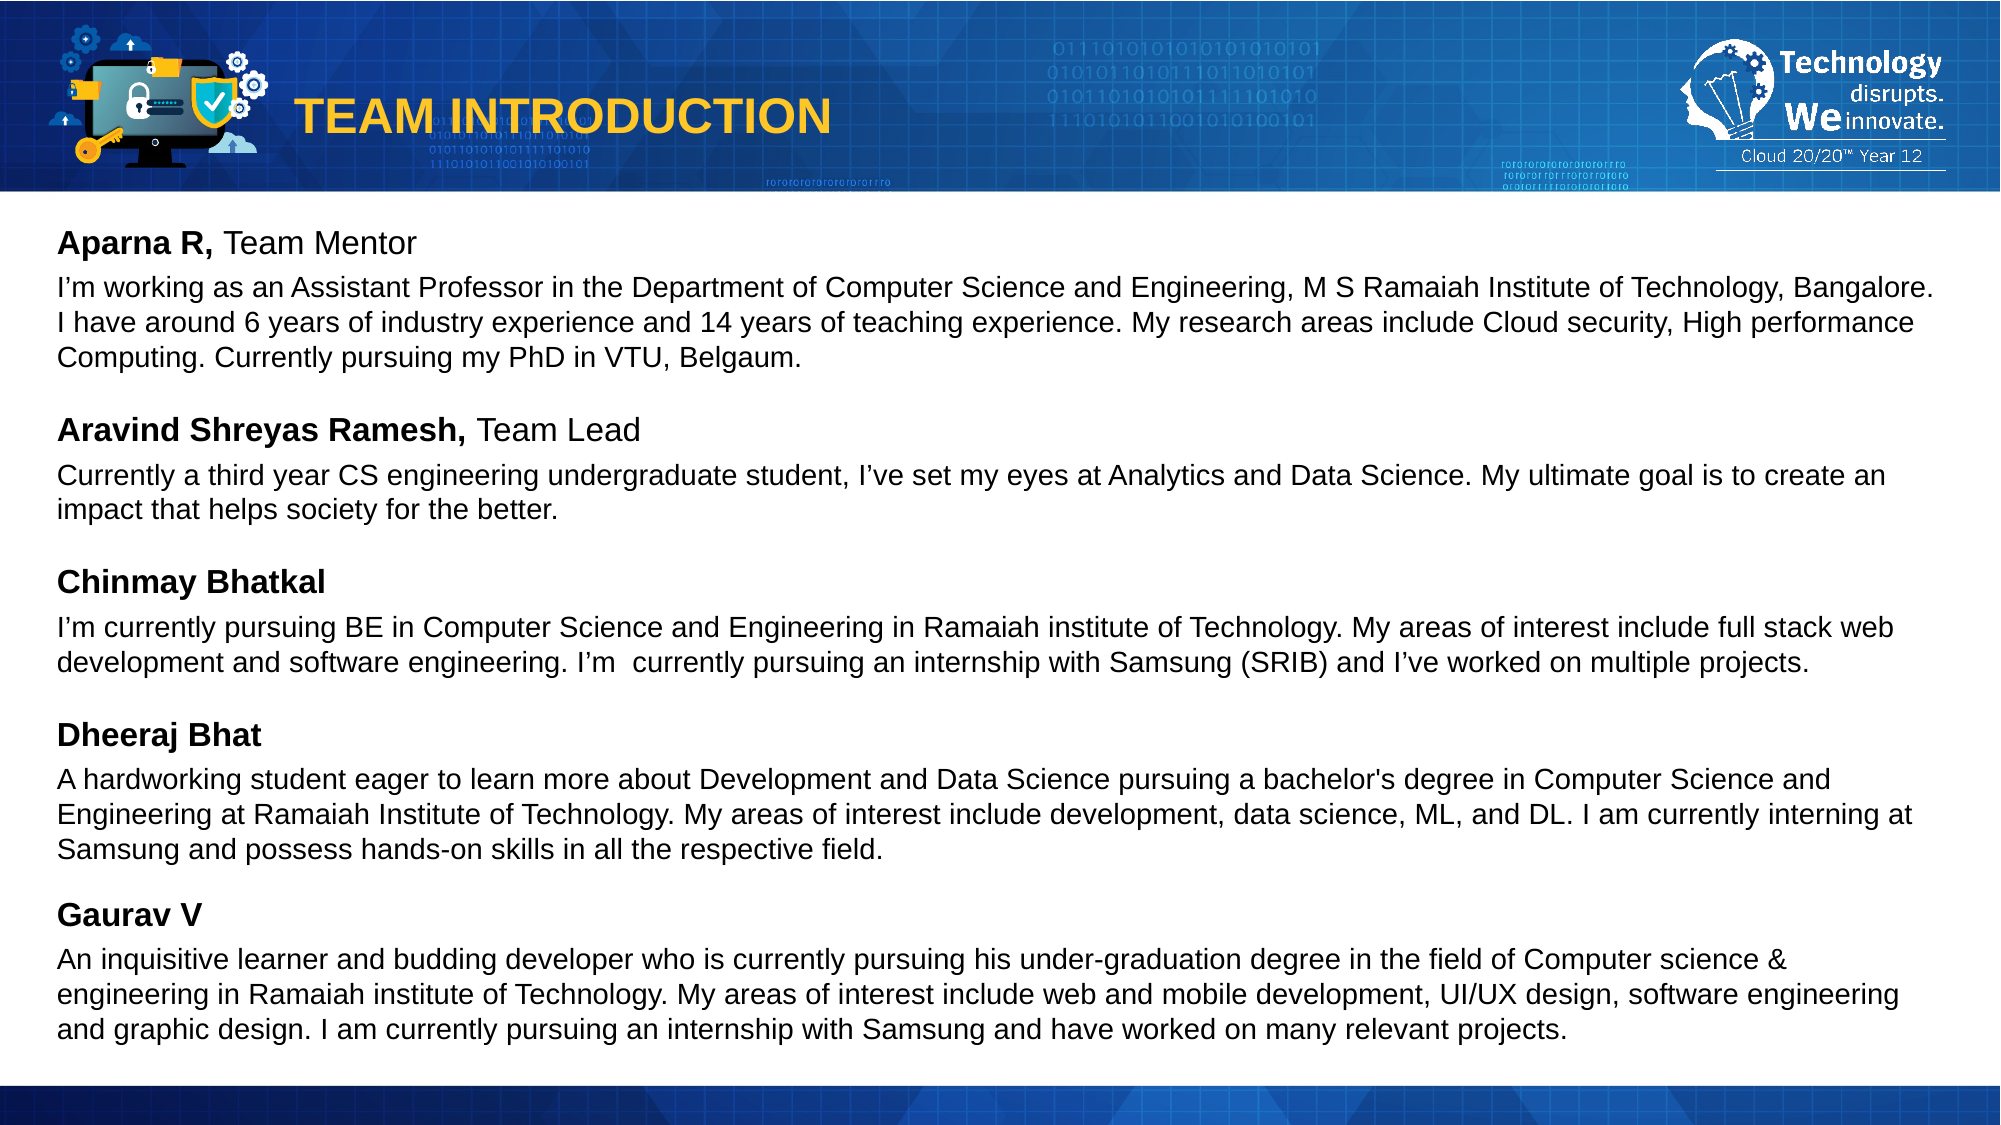

TEAM INTRODUCTION
Aparna R, Team Mentor

I’m working as an Assistant Professor in the Department of Computer Science and Engineering, M S Ramaiah Institute of Technology, Bangalore. I have around 6 years of industry experience and 14 years of teaching experience. My research areas include Cloud security, High performance Computing. Currently pursuing my PhD in VTU, Belgaum.

Aravind Shreyas Ramesh, Team Lead

Currently a third year CS engineering undergraduate student, I’ve set my eyes at Analytics and Data Science. My ultimate goal is to create an impact that helps society for the better.

Chinmay Bhatkal

I’m currently pursuing BE in Computer Science and Engineering in Ramaiah institute of Technology. My areas of interest include full stack web development and software engineering. I’m  currently pursuing an internship with Samsung (SRIB) and I’ve worked on multiple projects.

Dheeraj Bhat

A hardworking student eager to learn more about Development and Data Science pursuing a bachelor's degree in Computer Science and Engineering at Ramaiah Institute of Technology. My areas of interest include development, data science, ML, and DL. I am currently interning at Samsung and possess hands-on skills in all the respective field.

Gaurav V

An inquisitive learner and budding developer who is currently pursuing his under-graduation degree in the field of Computer science & engineering in Ramaiah institute of Technology. My areas of interest include web and mobile development, UI/UX design, software engineering and graphic design. I am currently pursuing an internship with Samsung and have worked on many relevant projects.